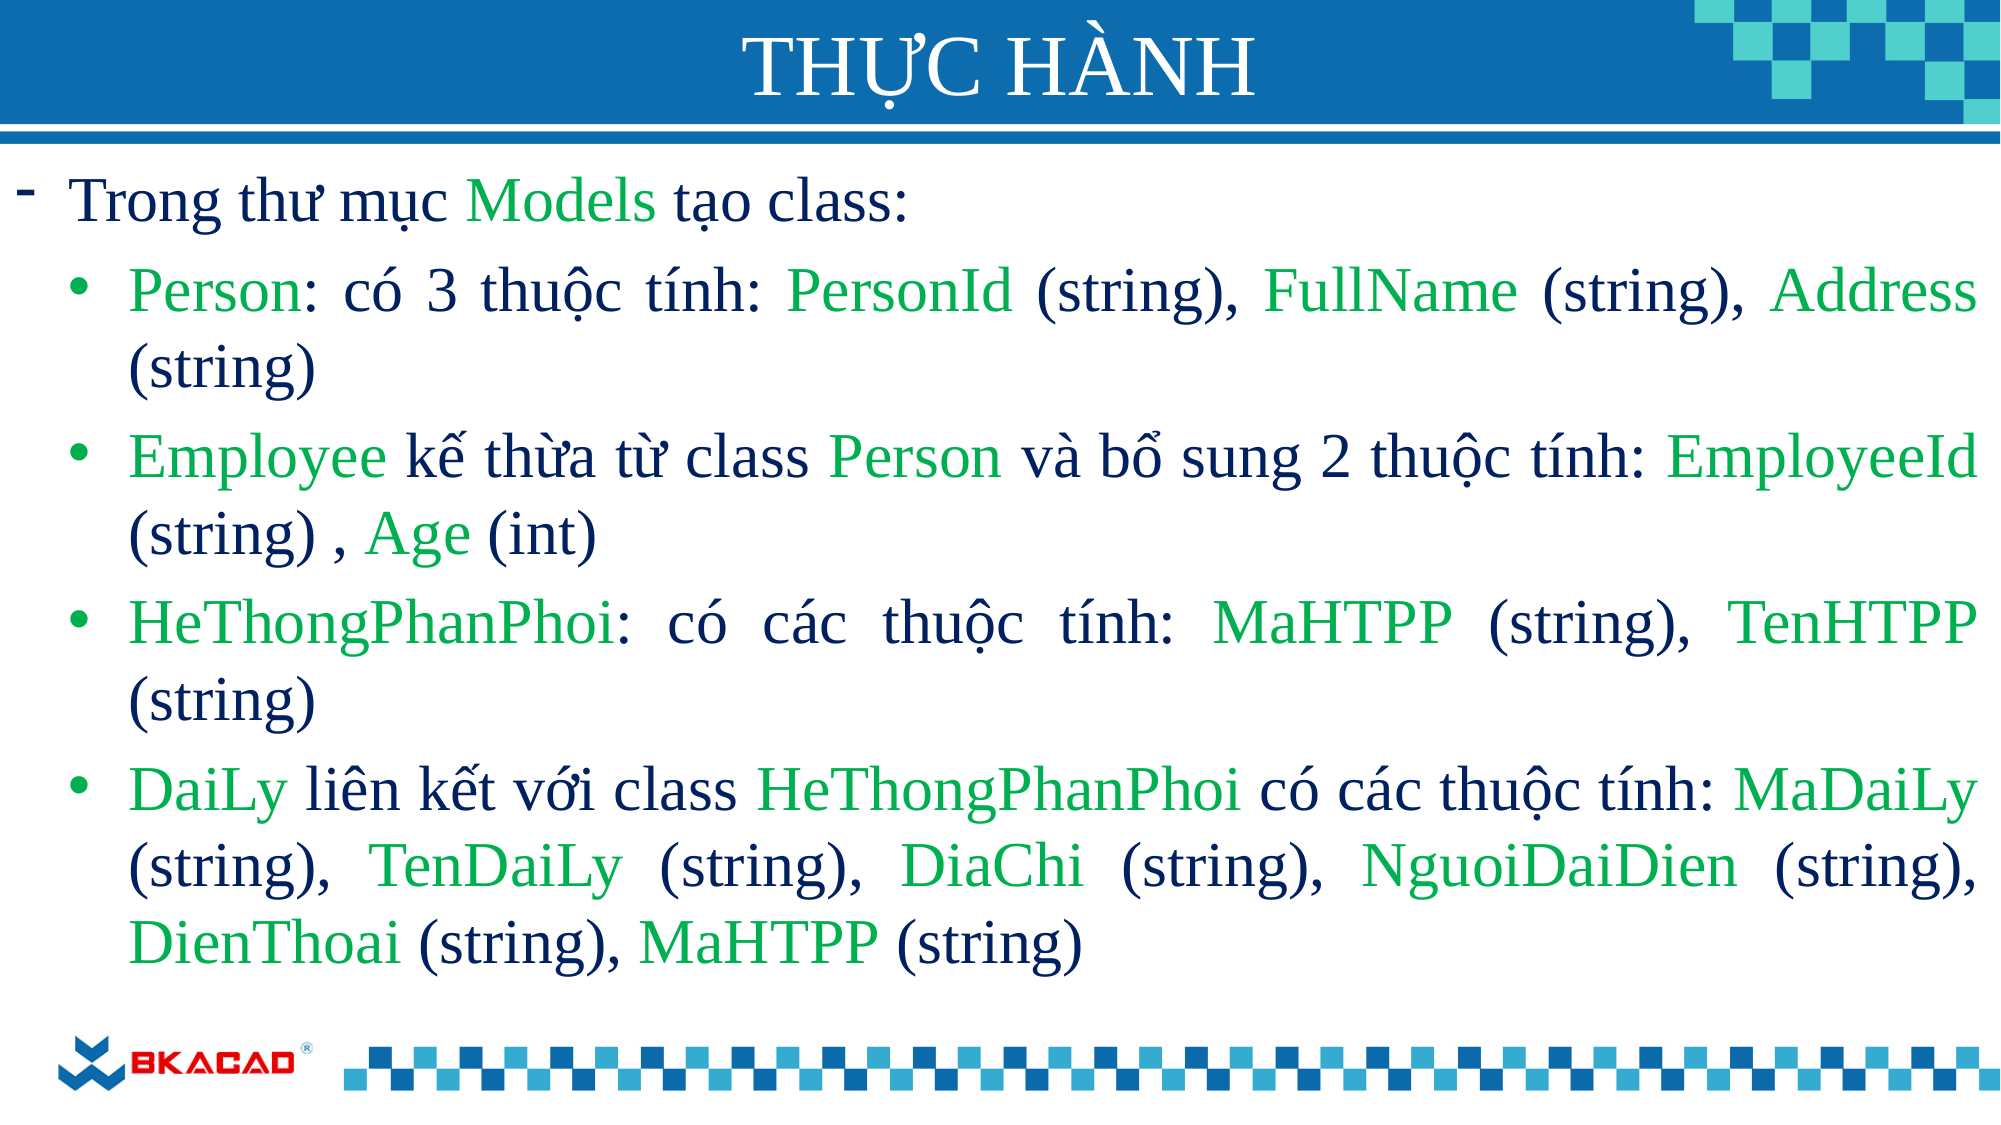

# THỰC HÀNH
Trong thư mục Models tạo class:
Person: có 3 thuộc tính: PersonId (string), FullName (string), Address (string)
Employee kế thừa từ class Person và bổ sung 2 thuộc tính: EmployeeId (string) , Age (int)
HeThongPhanPhoi: có các thuộc tính: MaHTPP (string), TenHTPP (string)
DaiLy liên kết với class HeThongPhanPhoi có các thuộc tính: MaDaiLy (string), TenDaiLy (string), DiaChi (string), NguoiDaiDien (string), DienThoai (string), MaHTPP (string)